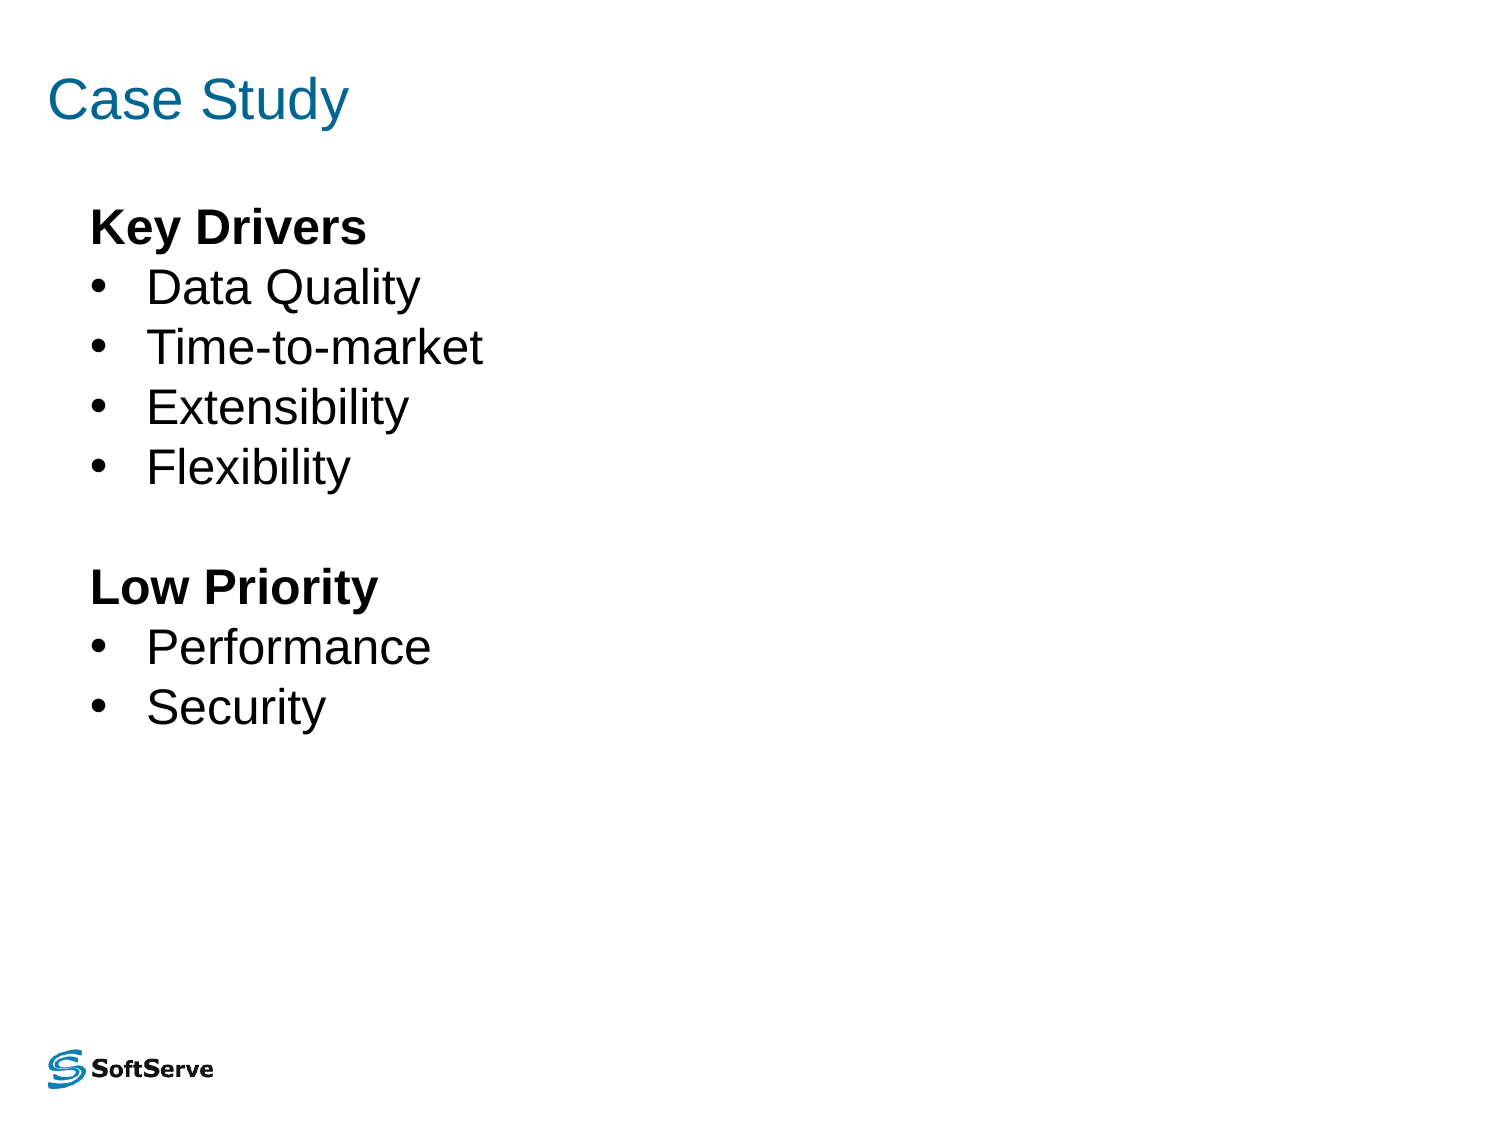

# Case Study
Key Drivers
Data Quality
Time-to-market
Extensibility
Flexibility

Low Priority
Performance
Security